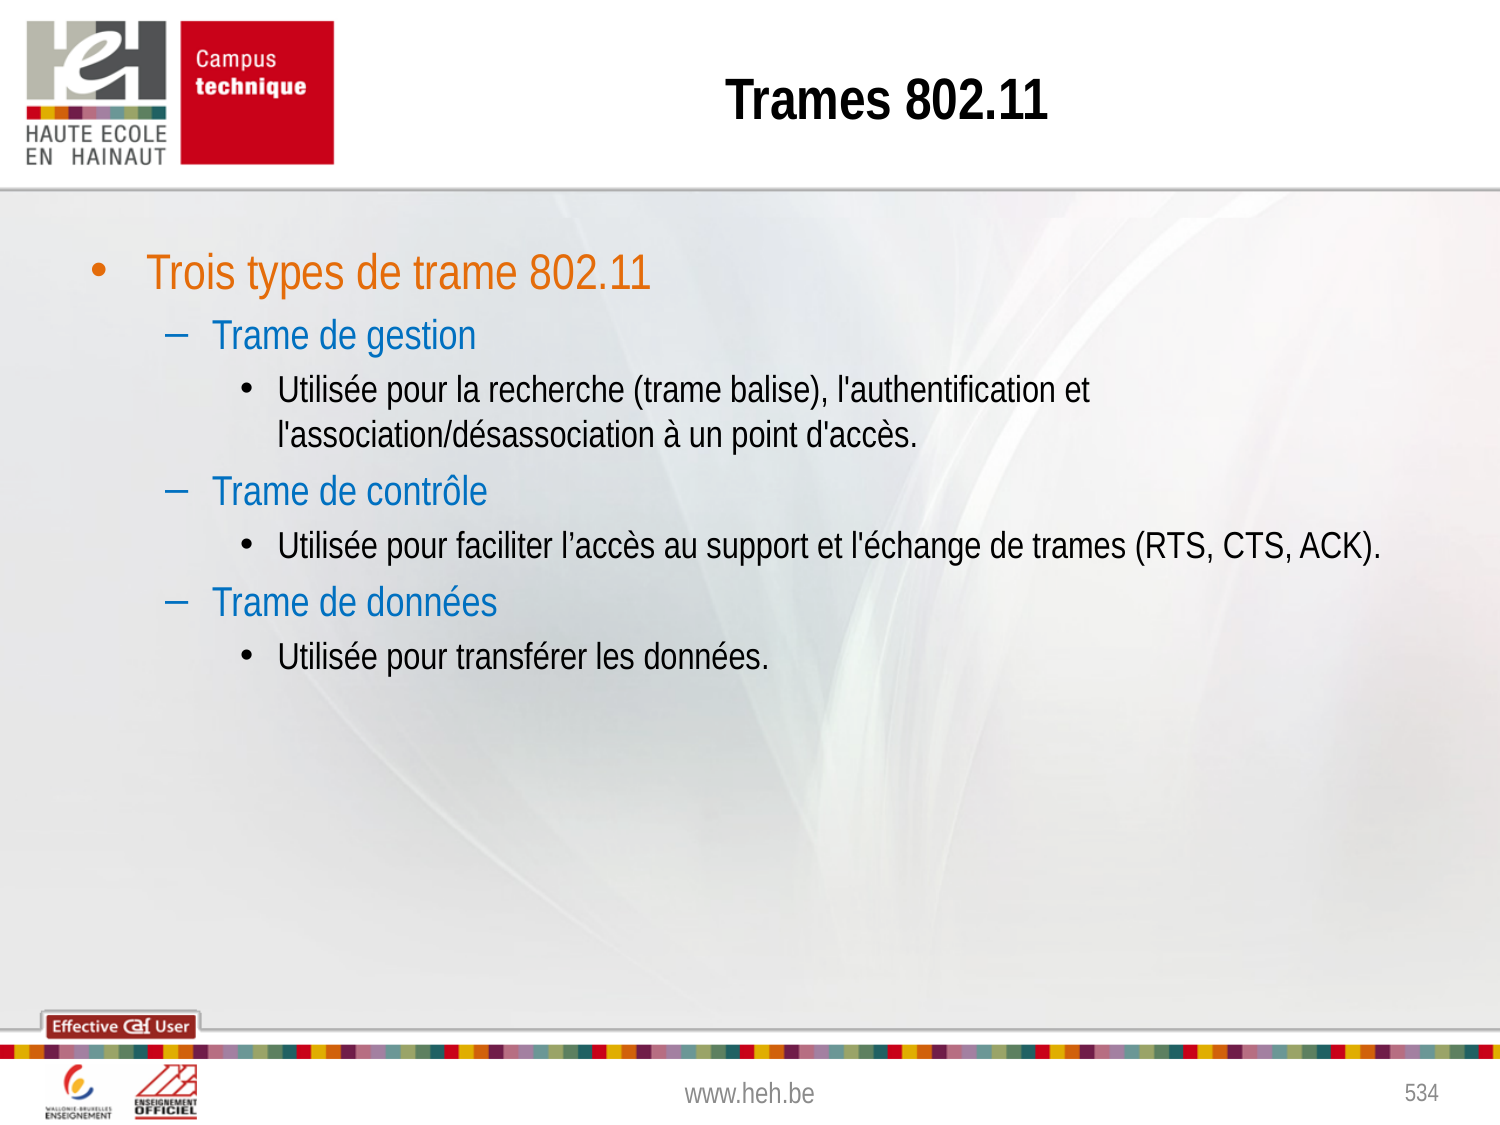

# Trames 802.11
Trois types de trame 802.11
Trame de gestion
Utilisée pour la recherche (trame balise), l'authentification et l'association/désassociation à un point d'accès.
Trame de contrôle
Utilisée pour faciliter l’accès au support et l'échange de trames (RTS, CTS, ACK).
Trame de données
Utilisée pour transférer les données.
www.heh.be
534